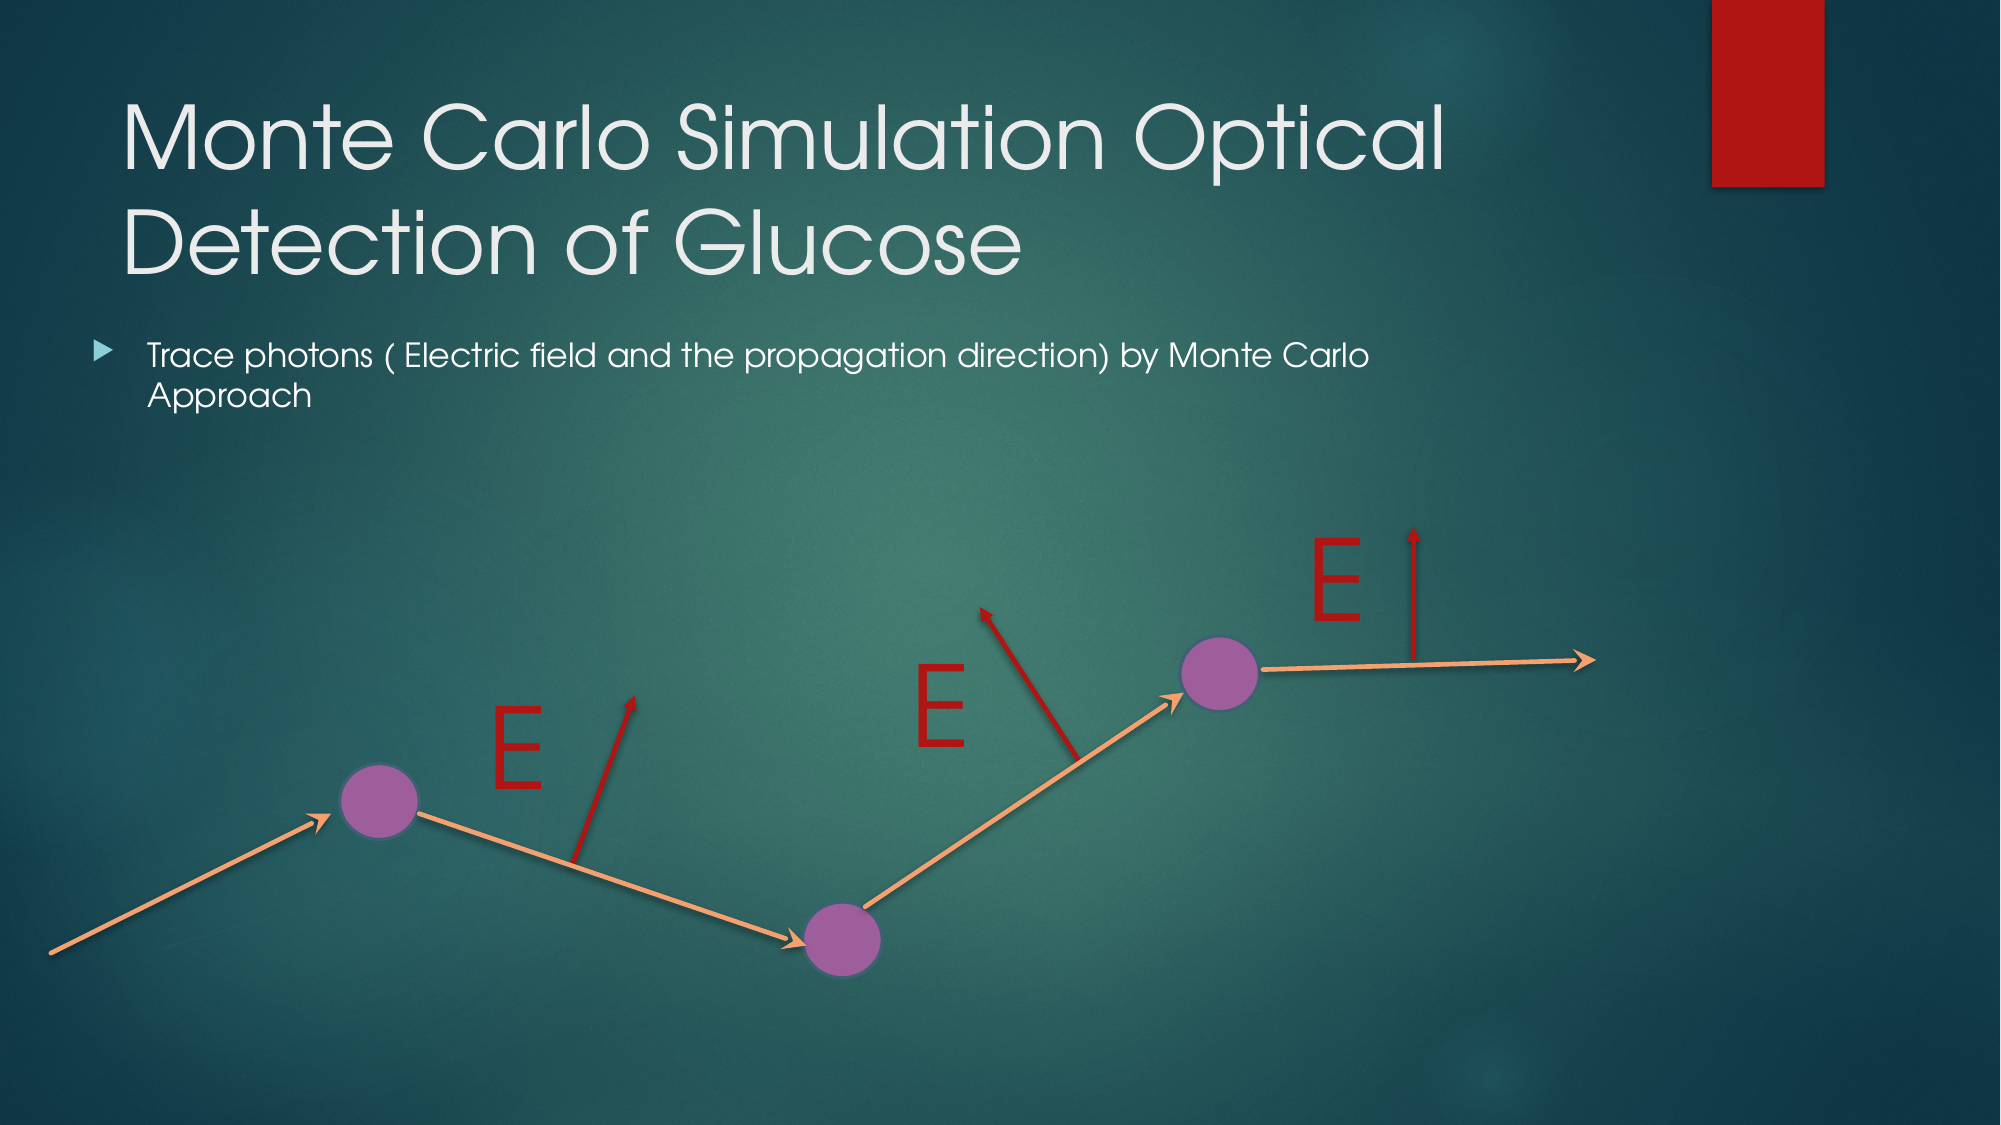

# Monte Carlo Simulation Optical Detection of Glucose

Trace photons ( Electric field and the propagation direction) by Monte Carlo Approach

E
E

E